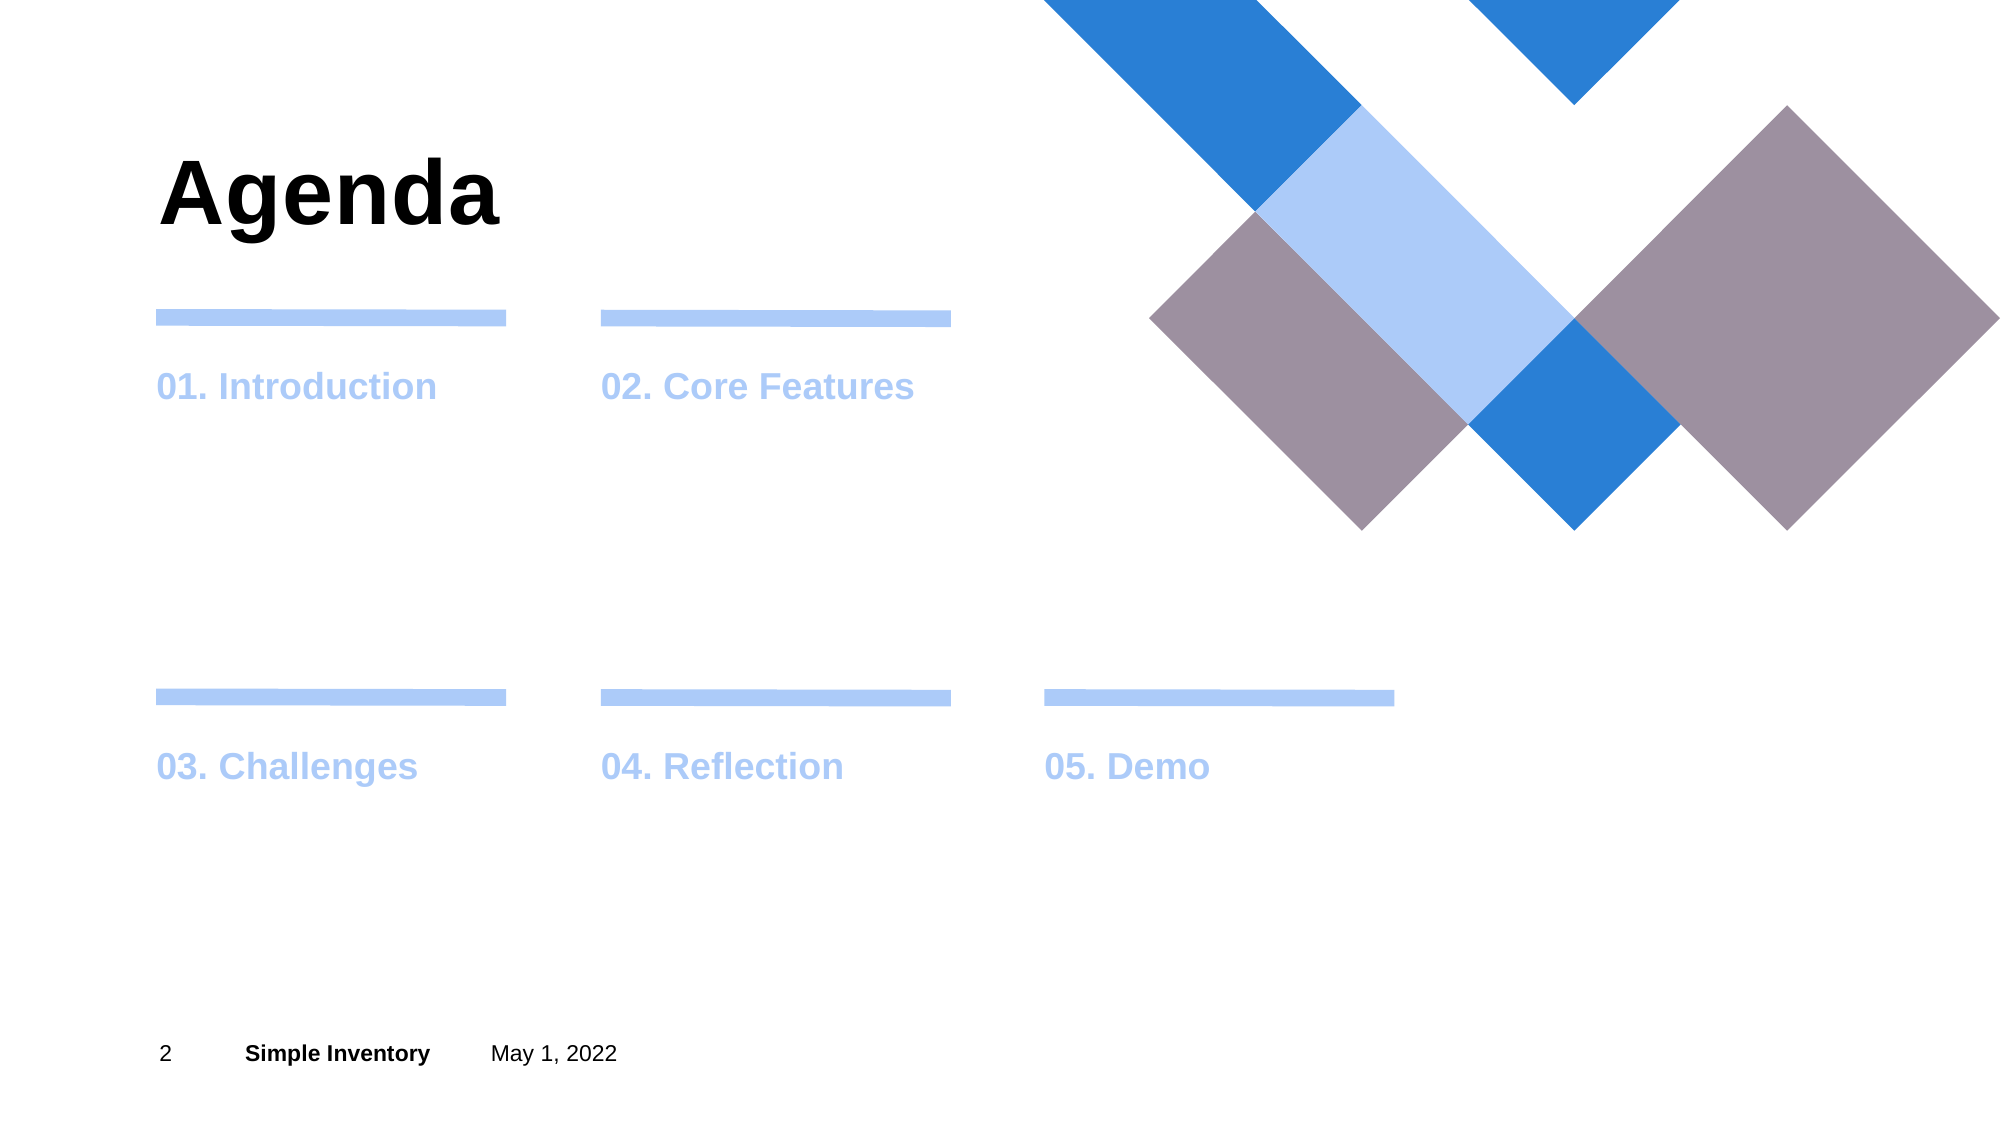

# Agenda
01. Introduction
02. Core Features

03. Challenges
04. Reflection
05. Demo

2
Simple Inventory
May 1, 2022